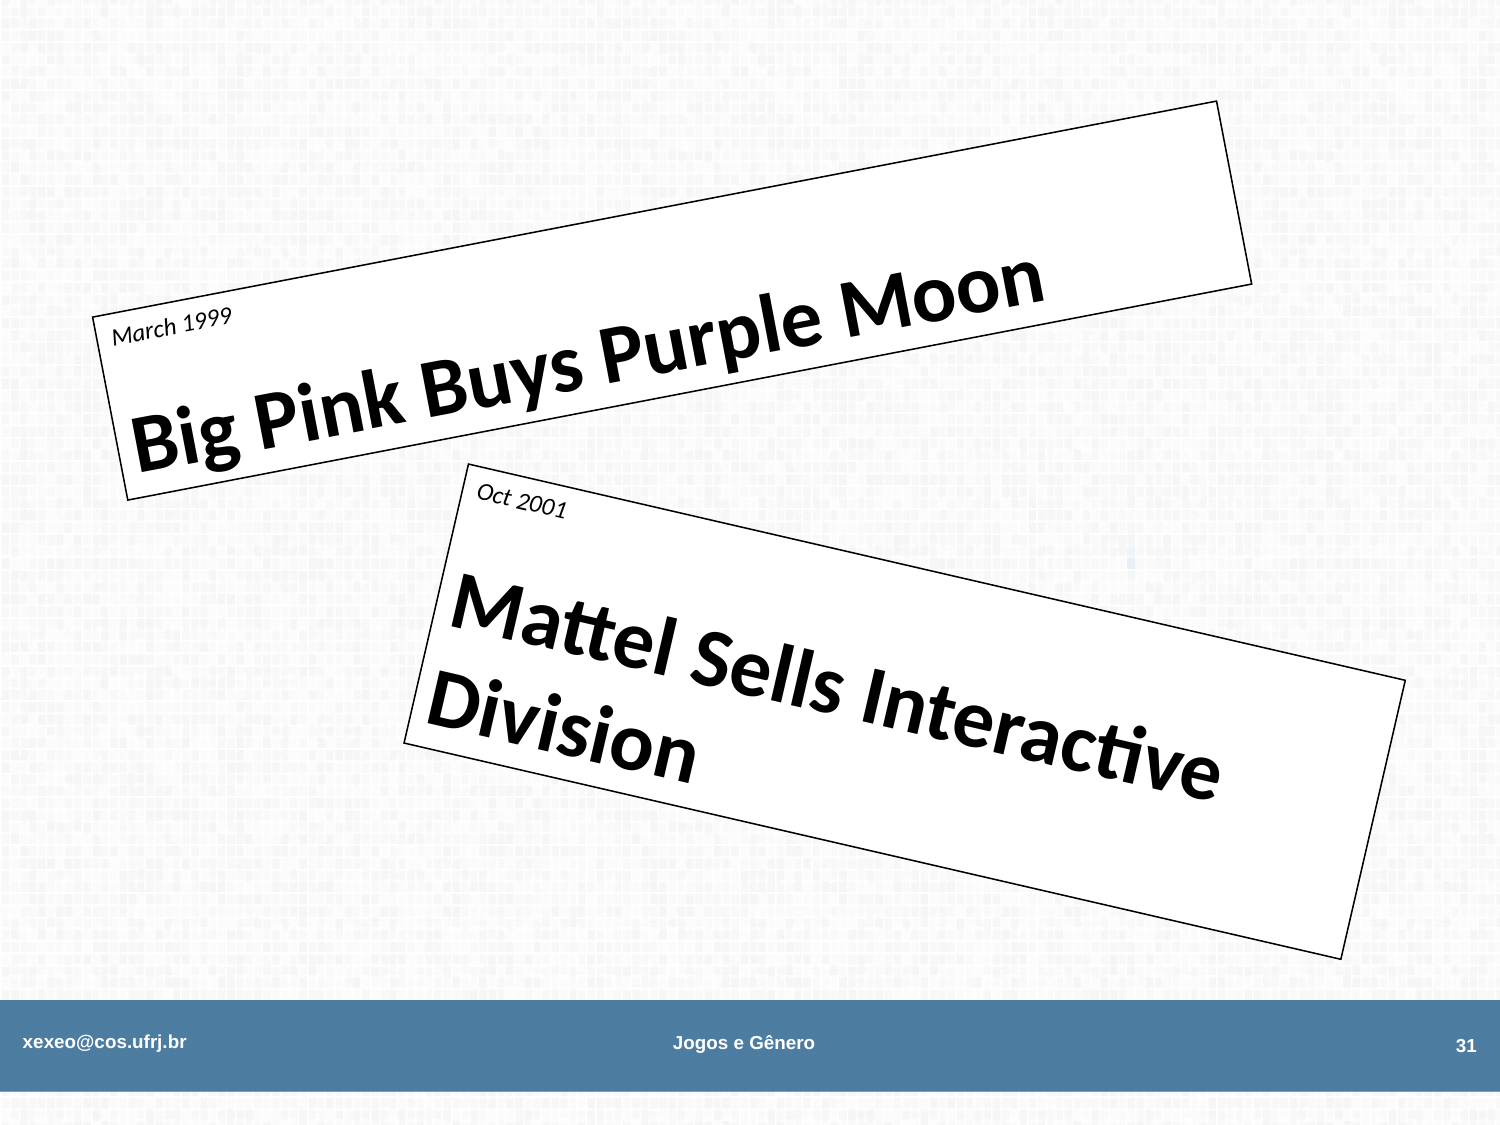

March 1999
Big Pink Buys Purple Moon
Oct 2001
Mattel Sells Interactive Division
xexeo@cos.ufrj.br
Jogos e Gênero
31